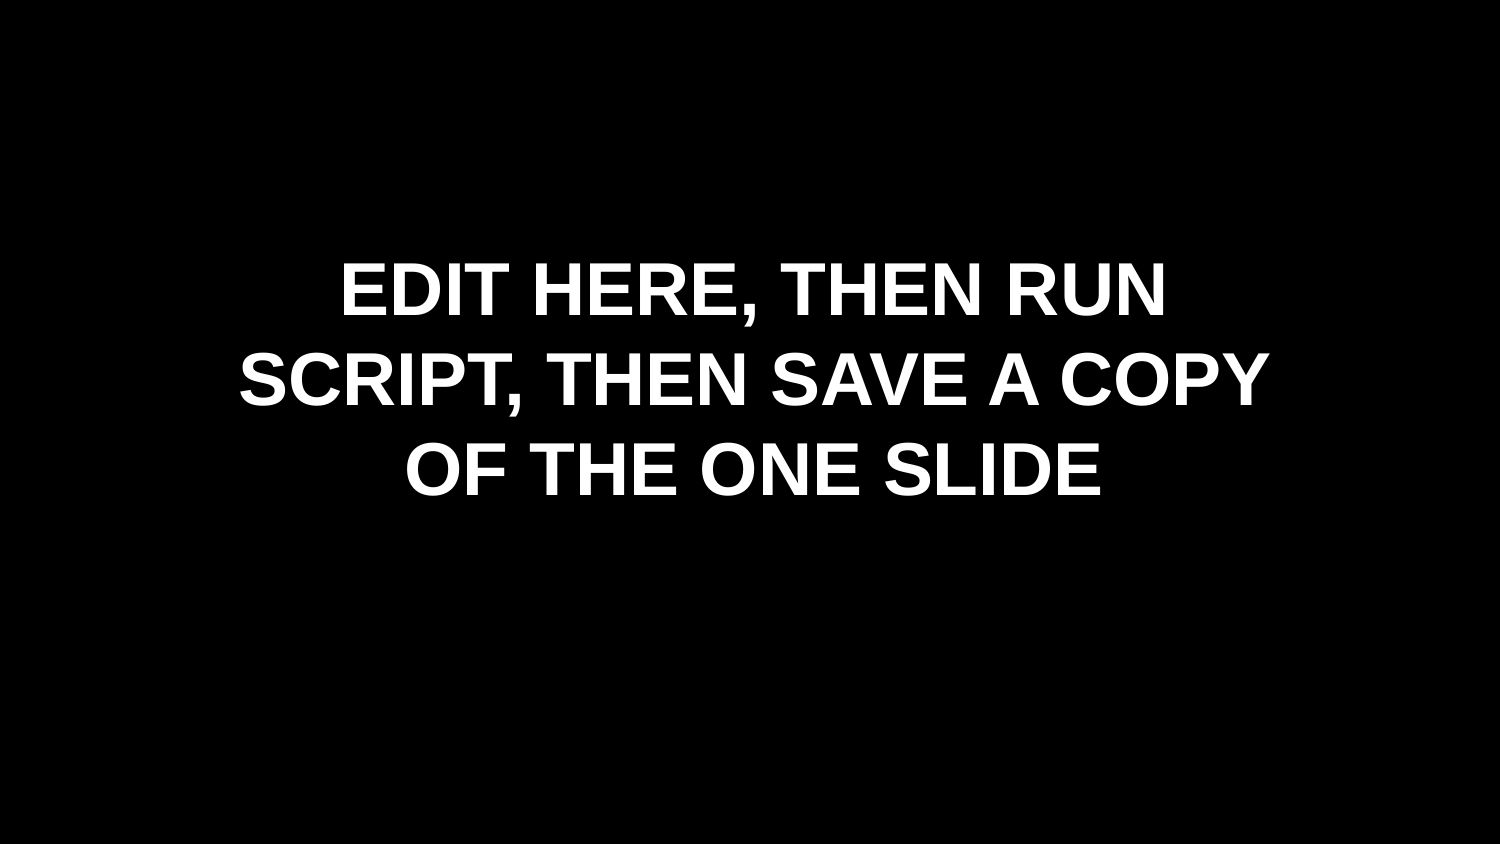

EDIT HERE, THEN RUN SCRIPT, THEN SAVE A COPY OF THE ONE SLIDE